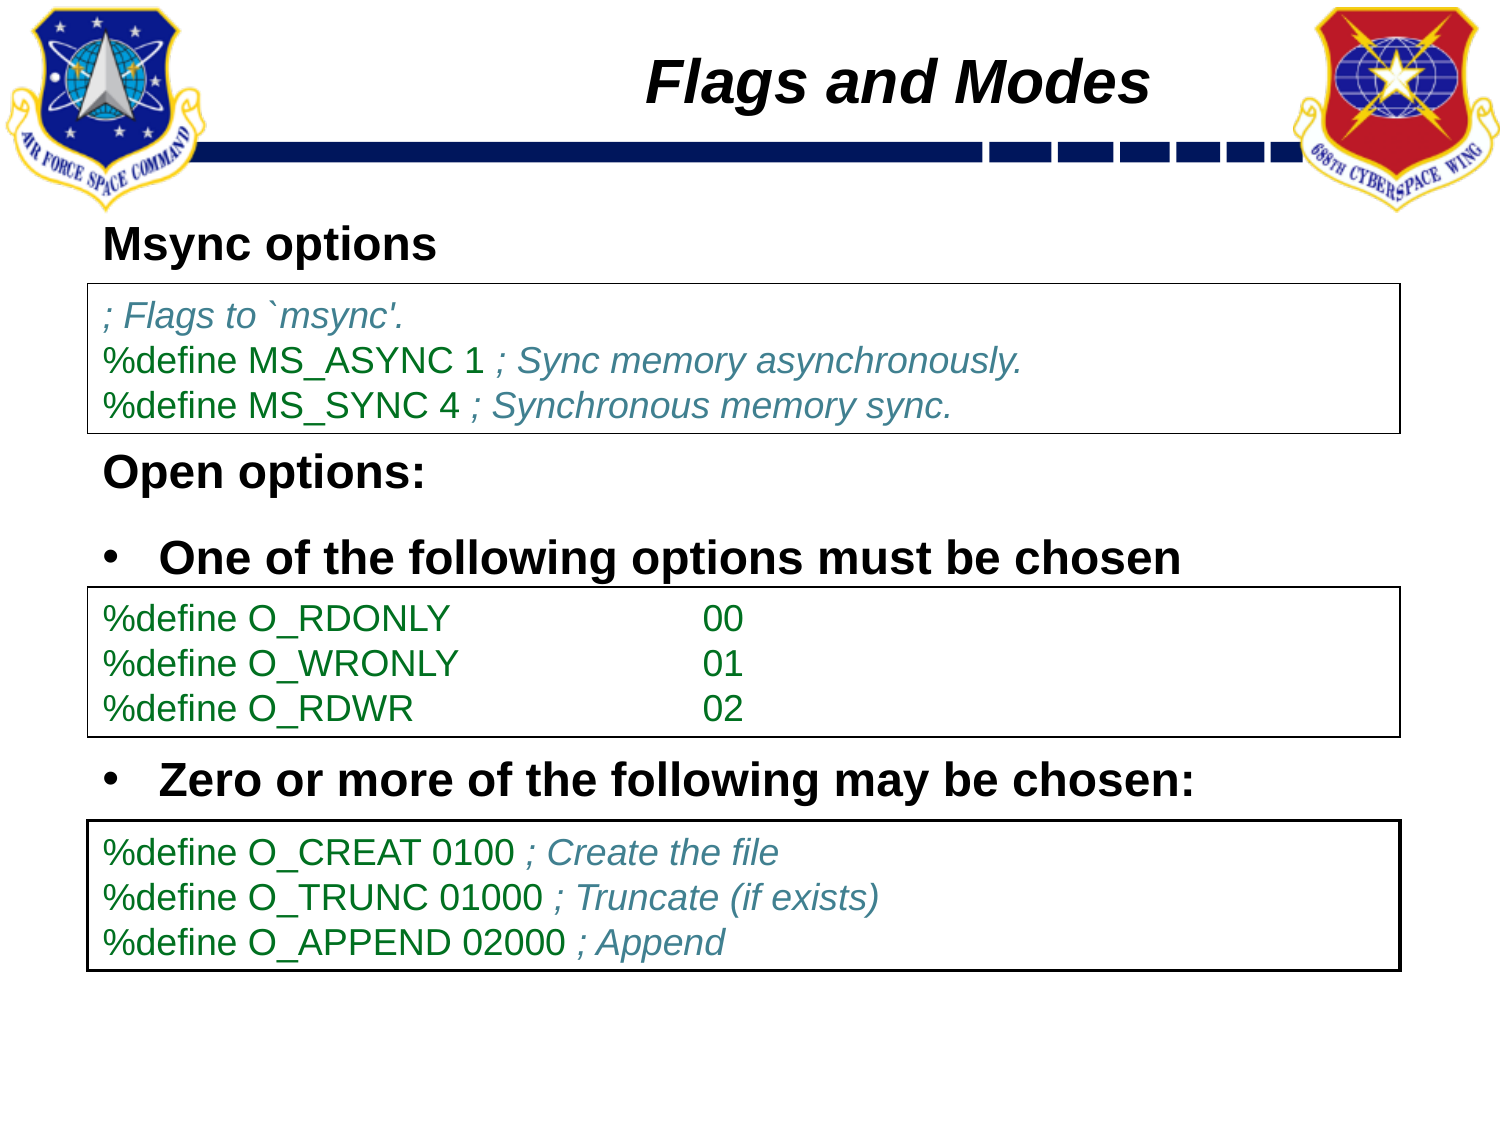

# Flags and Modes
Msync options
; Flags to `msync'.
%define MS_ASYNC 1 ; Sync memory asynchronously.
%define MS_SYNC 4 ; Synchronous memory sync.
Open options:
One of the following options must be chosen
%define O_RDONLY	 	00
%define O_WRONLY 		01
%define O_RDWR 		02
Zero or more of the following may be chosen:
%define O_CREAT 0100 ; Create the file
%define O_TRUNC 01000 ; Truncate (if exists)
%define O_APPEND 02000 ; Append